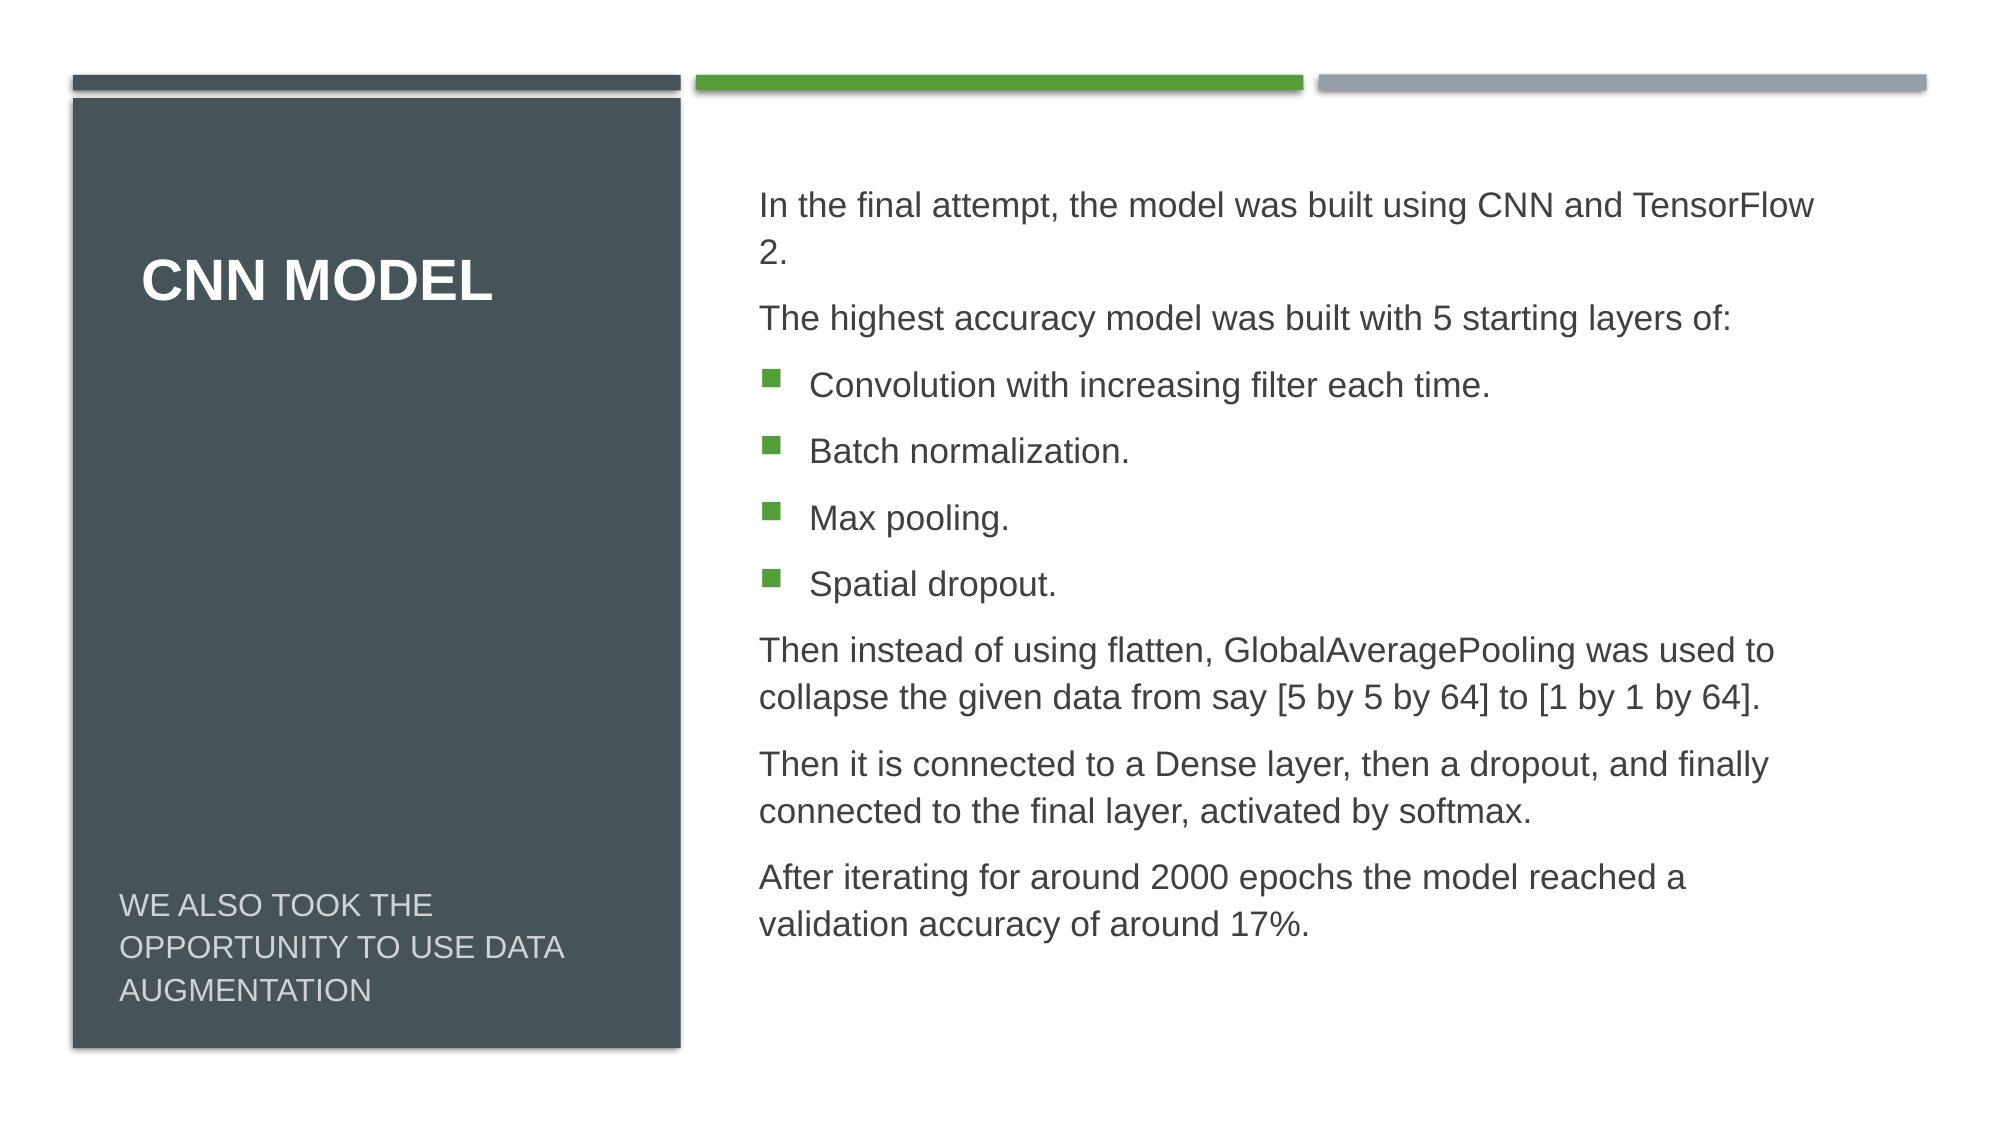

# CNN Model
In the final attempt, the model was built using CNN and TensorFlow 2.
The highest accuracy model was built with 5 starting layers of:
Convolution with increasing filter each time.
Batch normalization.
Max pooling.
Spatial dropout.
Then instead of using flatten, GlobalAveragePooling was used to collapse the given data from say [5 by 5 by 64] to [1 by 1 by 64].
Then it is connected to a Dense layer, then a dropout, and finally connected to the final layer, activated by softmax.
After iterating for around 2000 epochs the model reached a validation accuracy of around 17%.

WE also took the opportunity to use Data augmentation